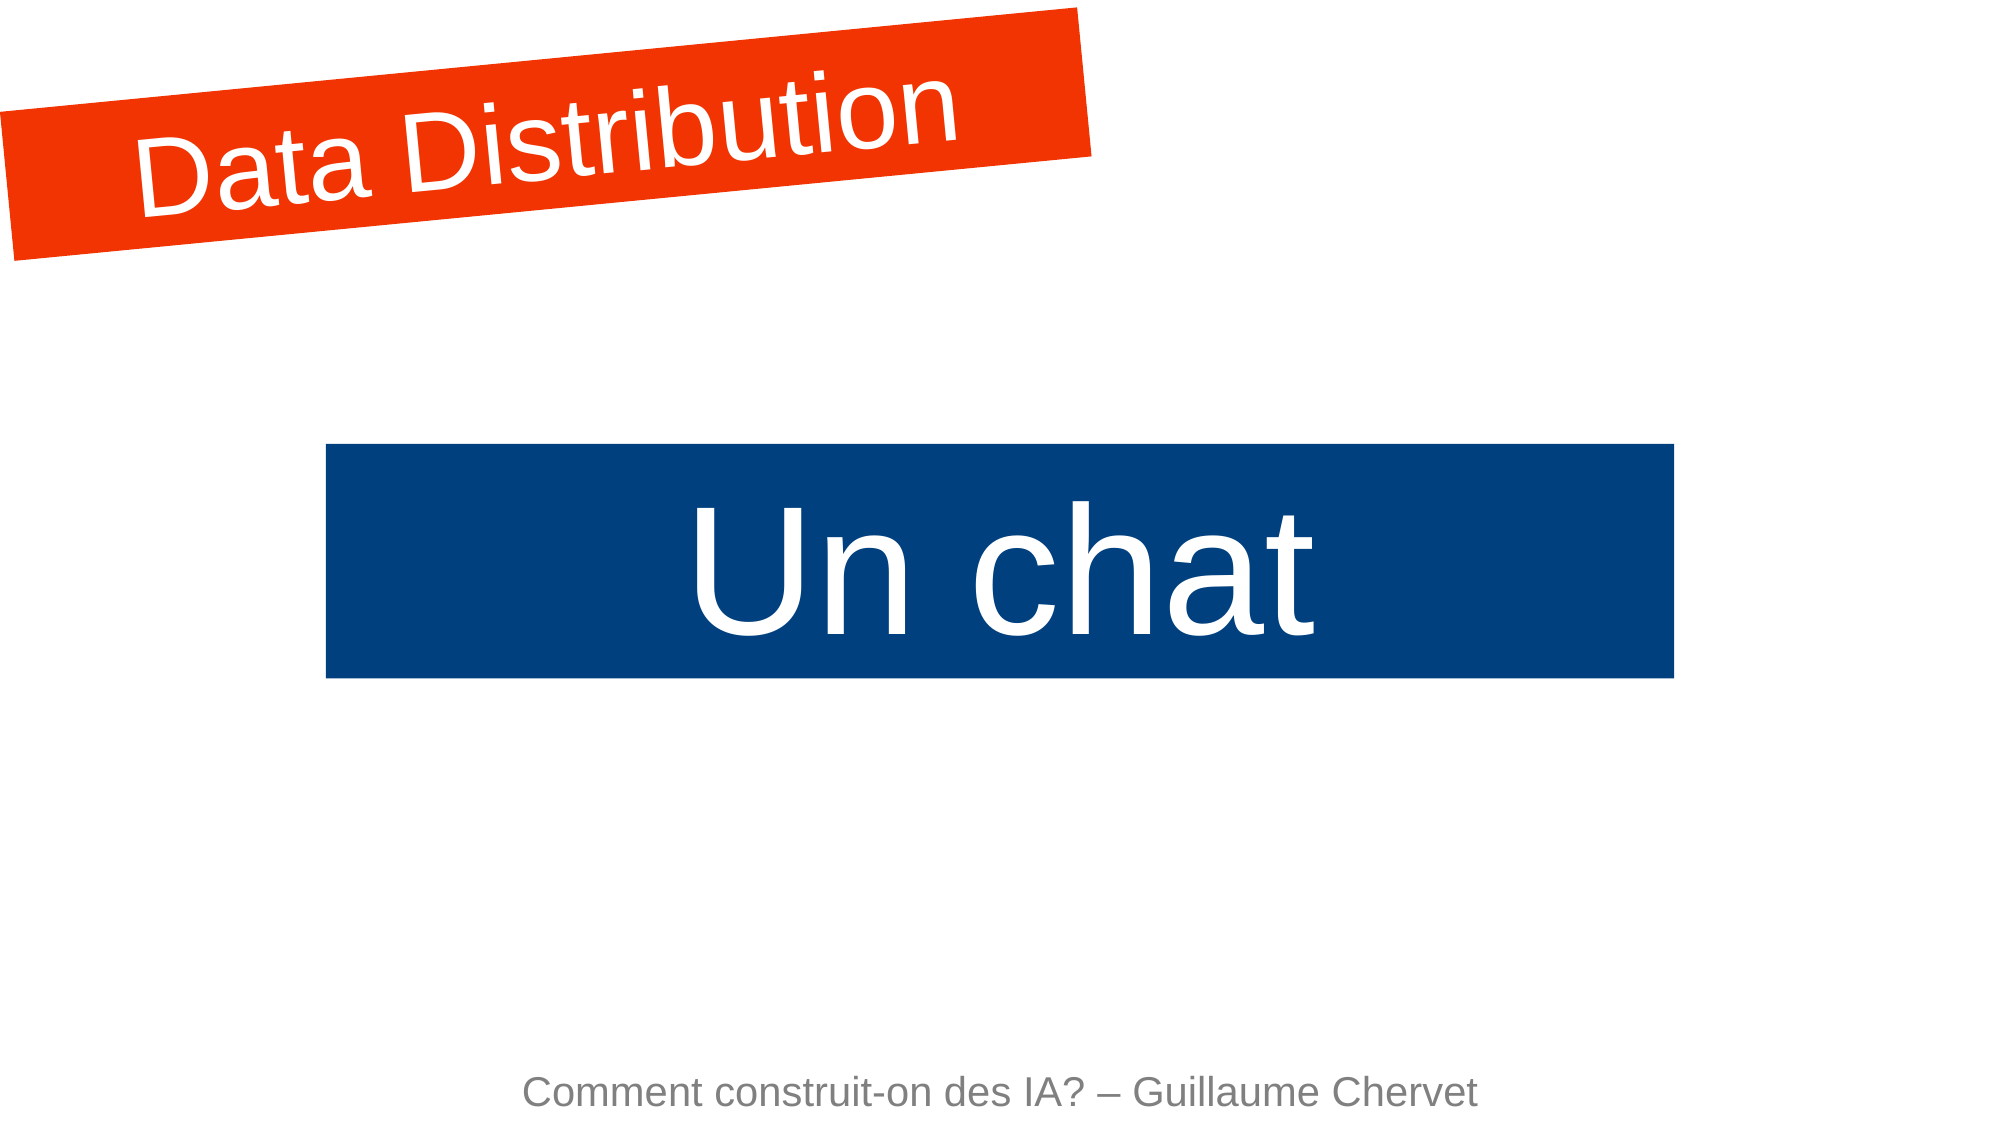

Data Distribution
#
Un chat

Comment construit-on des IA? – Guillaume Chervet